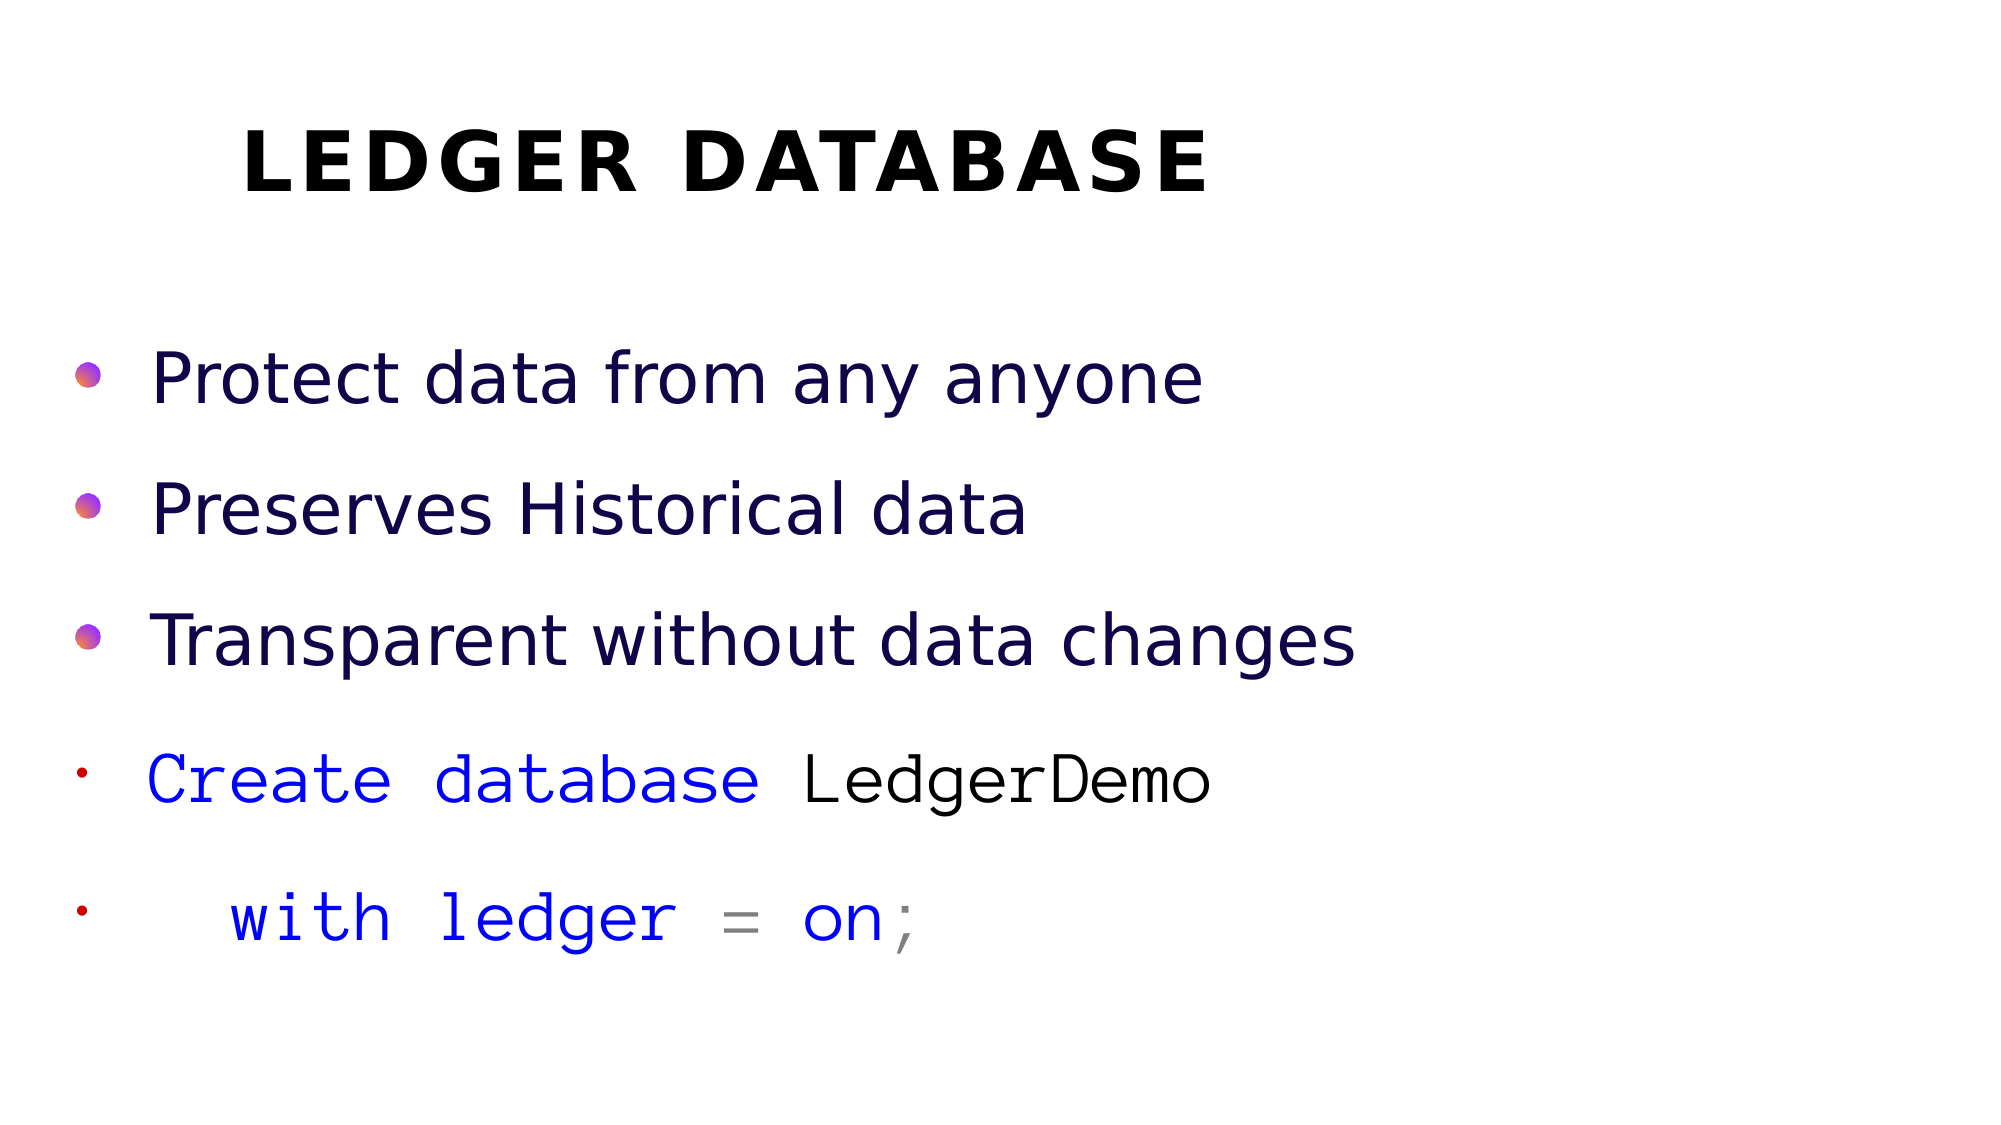

# Ledger Database
Protect data from any anyone
Preserves Historical data
Transparent without data changes
Create database LedgerDemo
  with ledger = on;